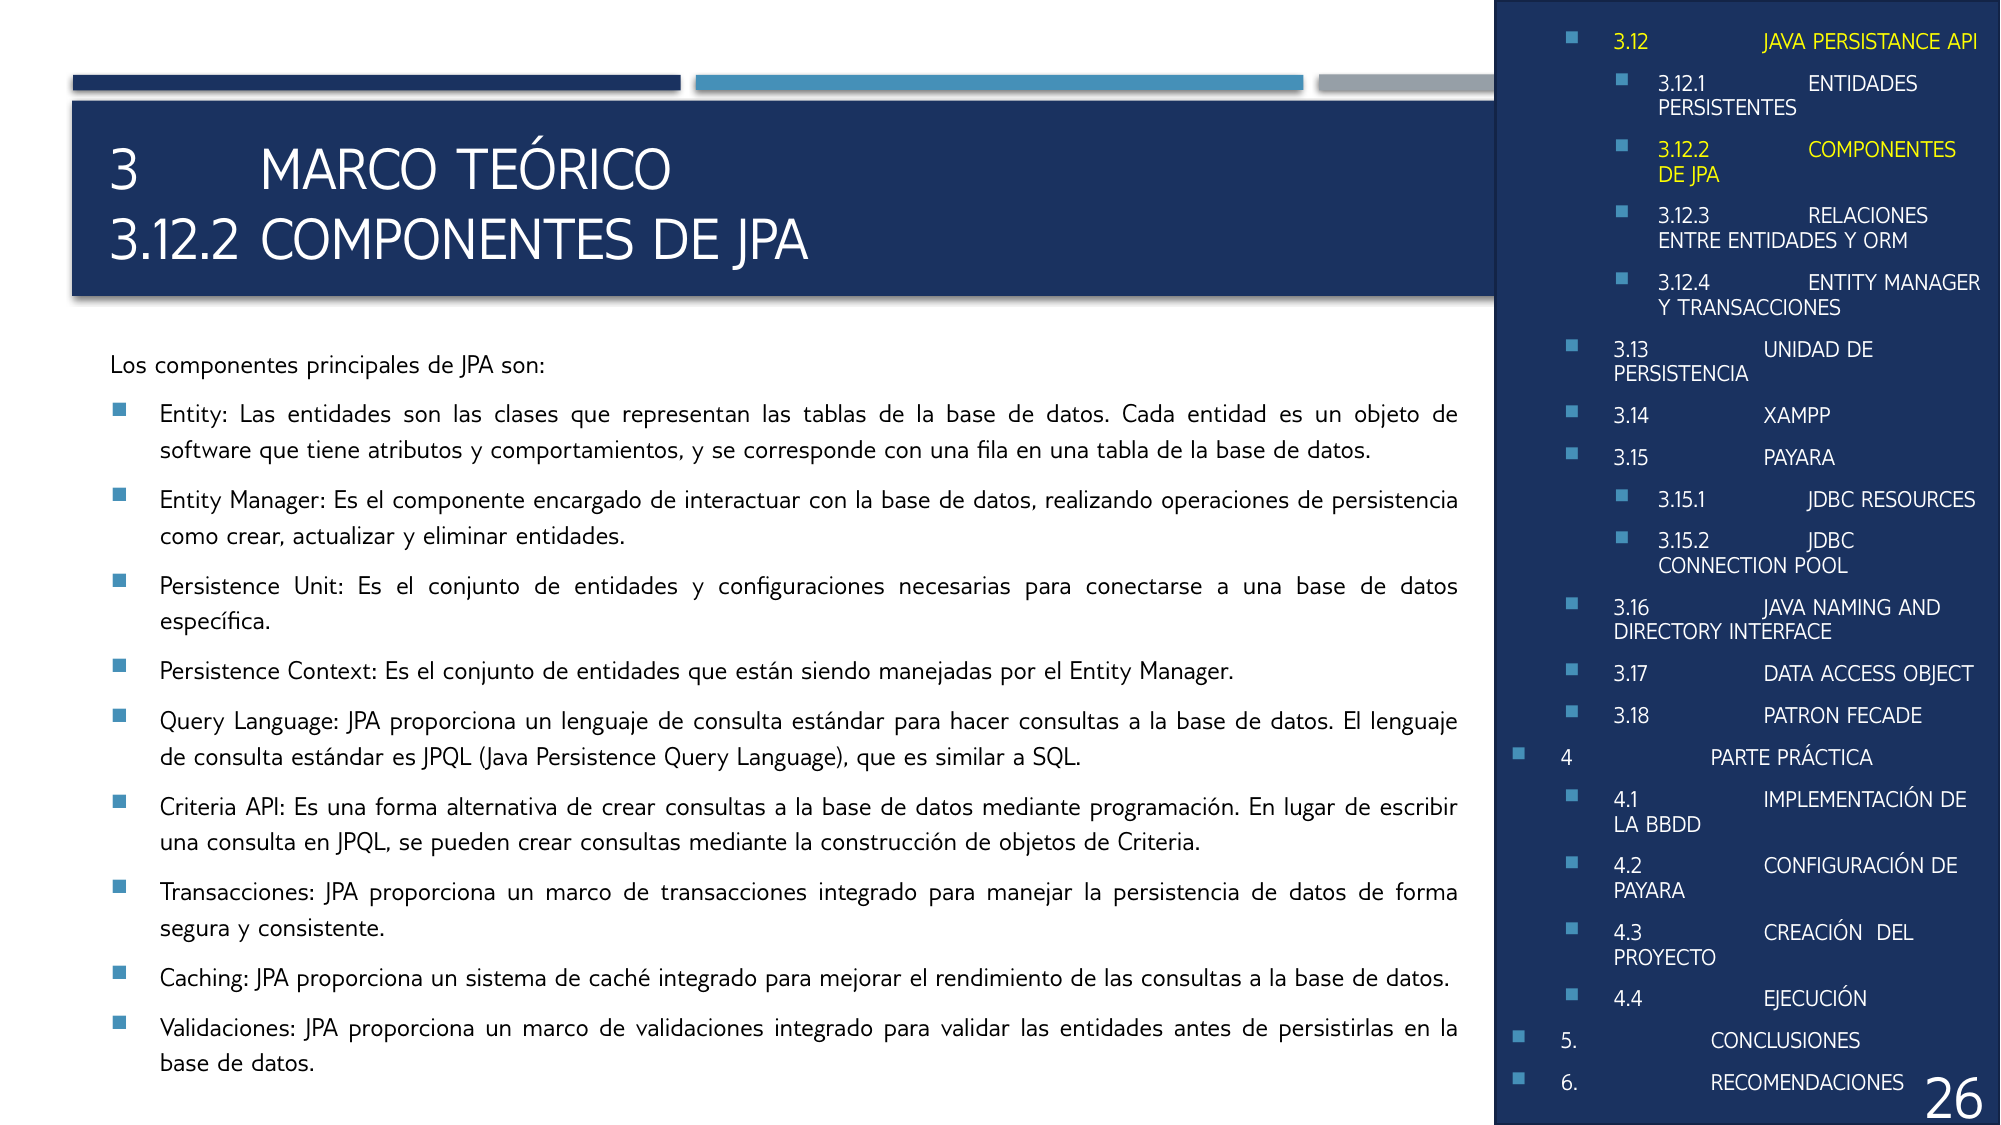

3.12	JAVA PERSISTANCE API
3.12.1	ENTIDADES PERSISTENTES
3.12.2	COMPONENTES DE JPA
3.12.3	RELACIONES ENTRE ENTIDADES Y ORM
3.12.4	ENTITY MANAGER Y TRANSACCIONES
3.13	UNIDAD DE PERSISTENCIA
3.14	XAMPP
3.15	PAYARA
3.15.1	JDBC RESOURCES
3.15.2	JDBC CONNECTION POOL
3.16	JAVA NAMING AND DIRECTORY INTERFACE
3.17	DATA ACCESS OBJECT
3.18	PATRON FECADE
4	PARTE PRÁCTICA
4.1	IMPLEMENTACIÓN DE LA BBDD
4.2	CONFIGURACIÓN DE PAYARA
4.3	CREACIÓN  DEL PROYECTO
4.4	EJECUCIÓN
5.	CONCLUSIONES
6.	RECOMENDACIONES
# 3	MARCO TEÓRICO 3.12.2	COMPONENTES DE JPA
Los componentes principales de JPA son:
Entity: Las entidades son las clases que representan las tablas de la base de datos. Cada entidad es un objeto de software que tiene atributos y comportamientos, y se corresponde con una fila en una tabla de la base de datos.
Entity Manager: Es el componente encargado de interactuar con la base de datos, realizando operaciones de persistencia como crear, actualizar y eliminar entidades.
Persistence Unit: Es el conjunto de entidades y configuraciones necesarias para conectarse a una base de datos específica.
Persistence Context: Es el conjunto de entidades que están siendo manejadas por el Entity Manager.
Query Language: JPA proporciona un lenguaje de consulta estándar para hacer consultas a la base de datos. El lenguaje de consulta estándar es JPQL (Java Persistence Query Language), que es similar a SQL.
Criteria API: Es una forma alternativa de crear consultas a la base de datos mediante programación. En lugar de escribir una consulta en JPQL, se pueden crear consultas mediante la construcción de objetos de Criteria.
Transacciones: JPA proporciona un marco de transacciones integrado para manejar la persistencia de datos de forma segura y consistente.
Caching: JPA proporciona un sistema de caché integrado para mejorar el rendimiento de las consultas a la base de datos.
Validaciones: JPA proporciona un marco de validaciones integrado para validar las entidades antes de persistirlas en la base de datos.
26